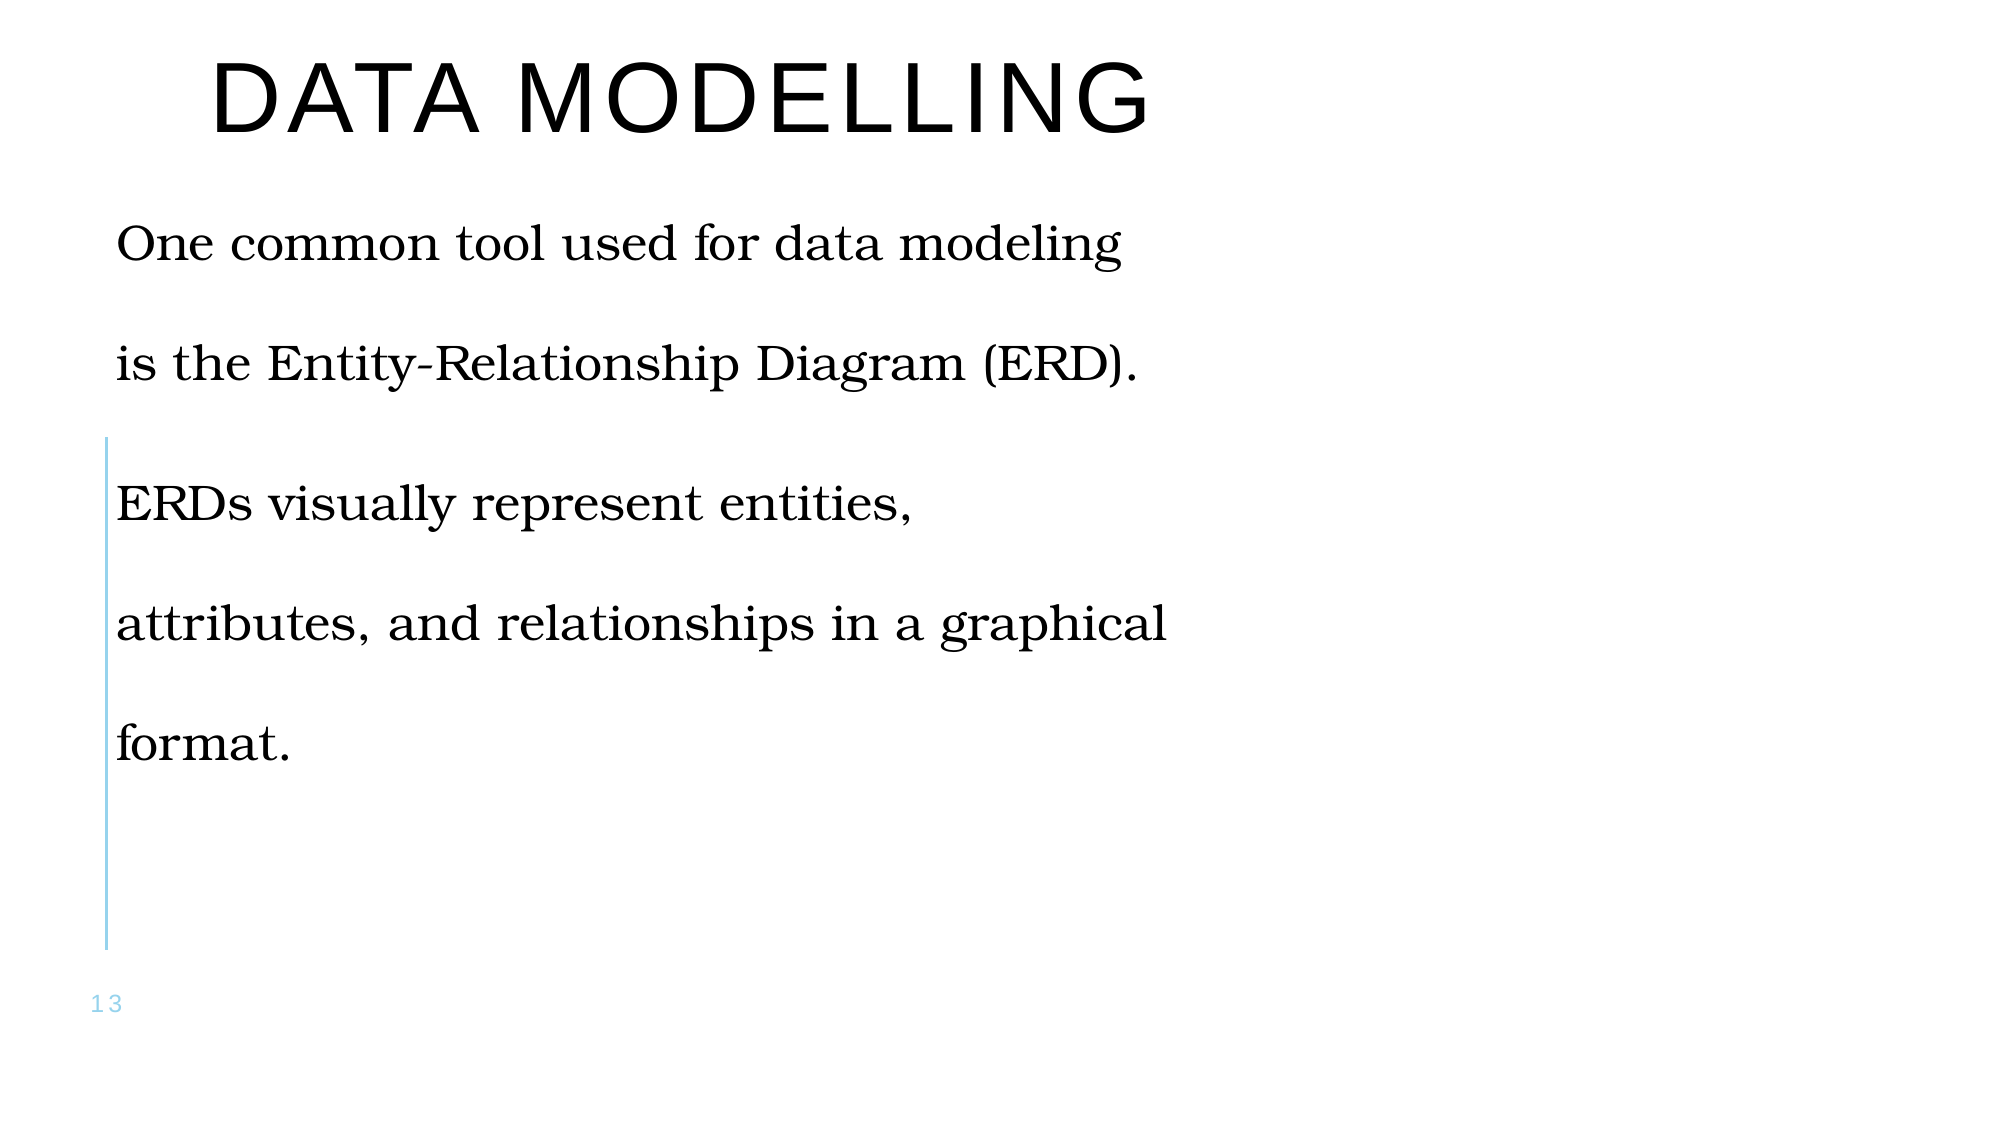

# Data modelling
One common tool used for data modeling is the Entity-Relationship Diagram (ERD).
ERDs visually represent entities, attributes, and relationships in a graphical format.
13